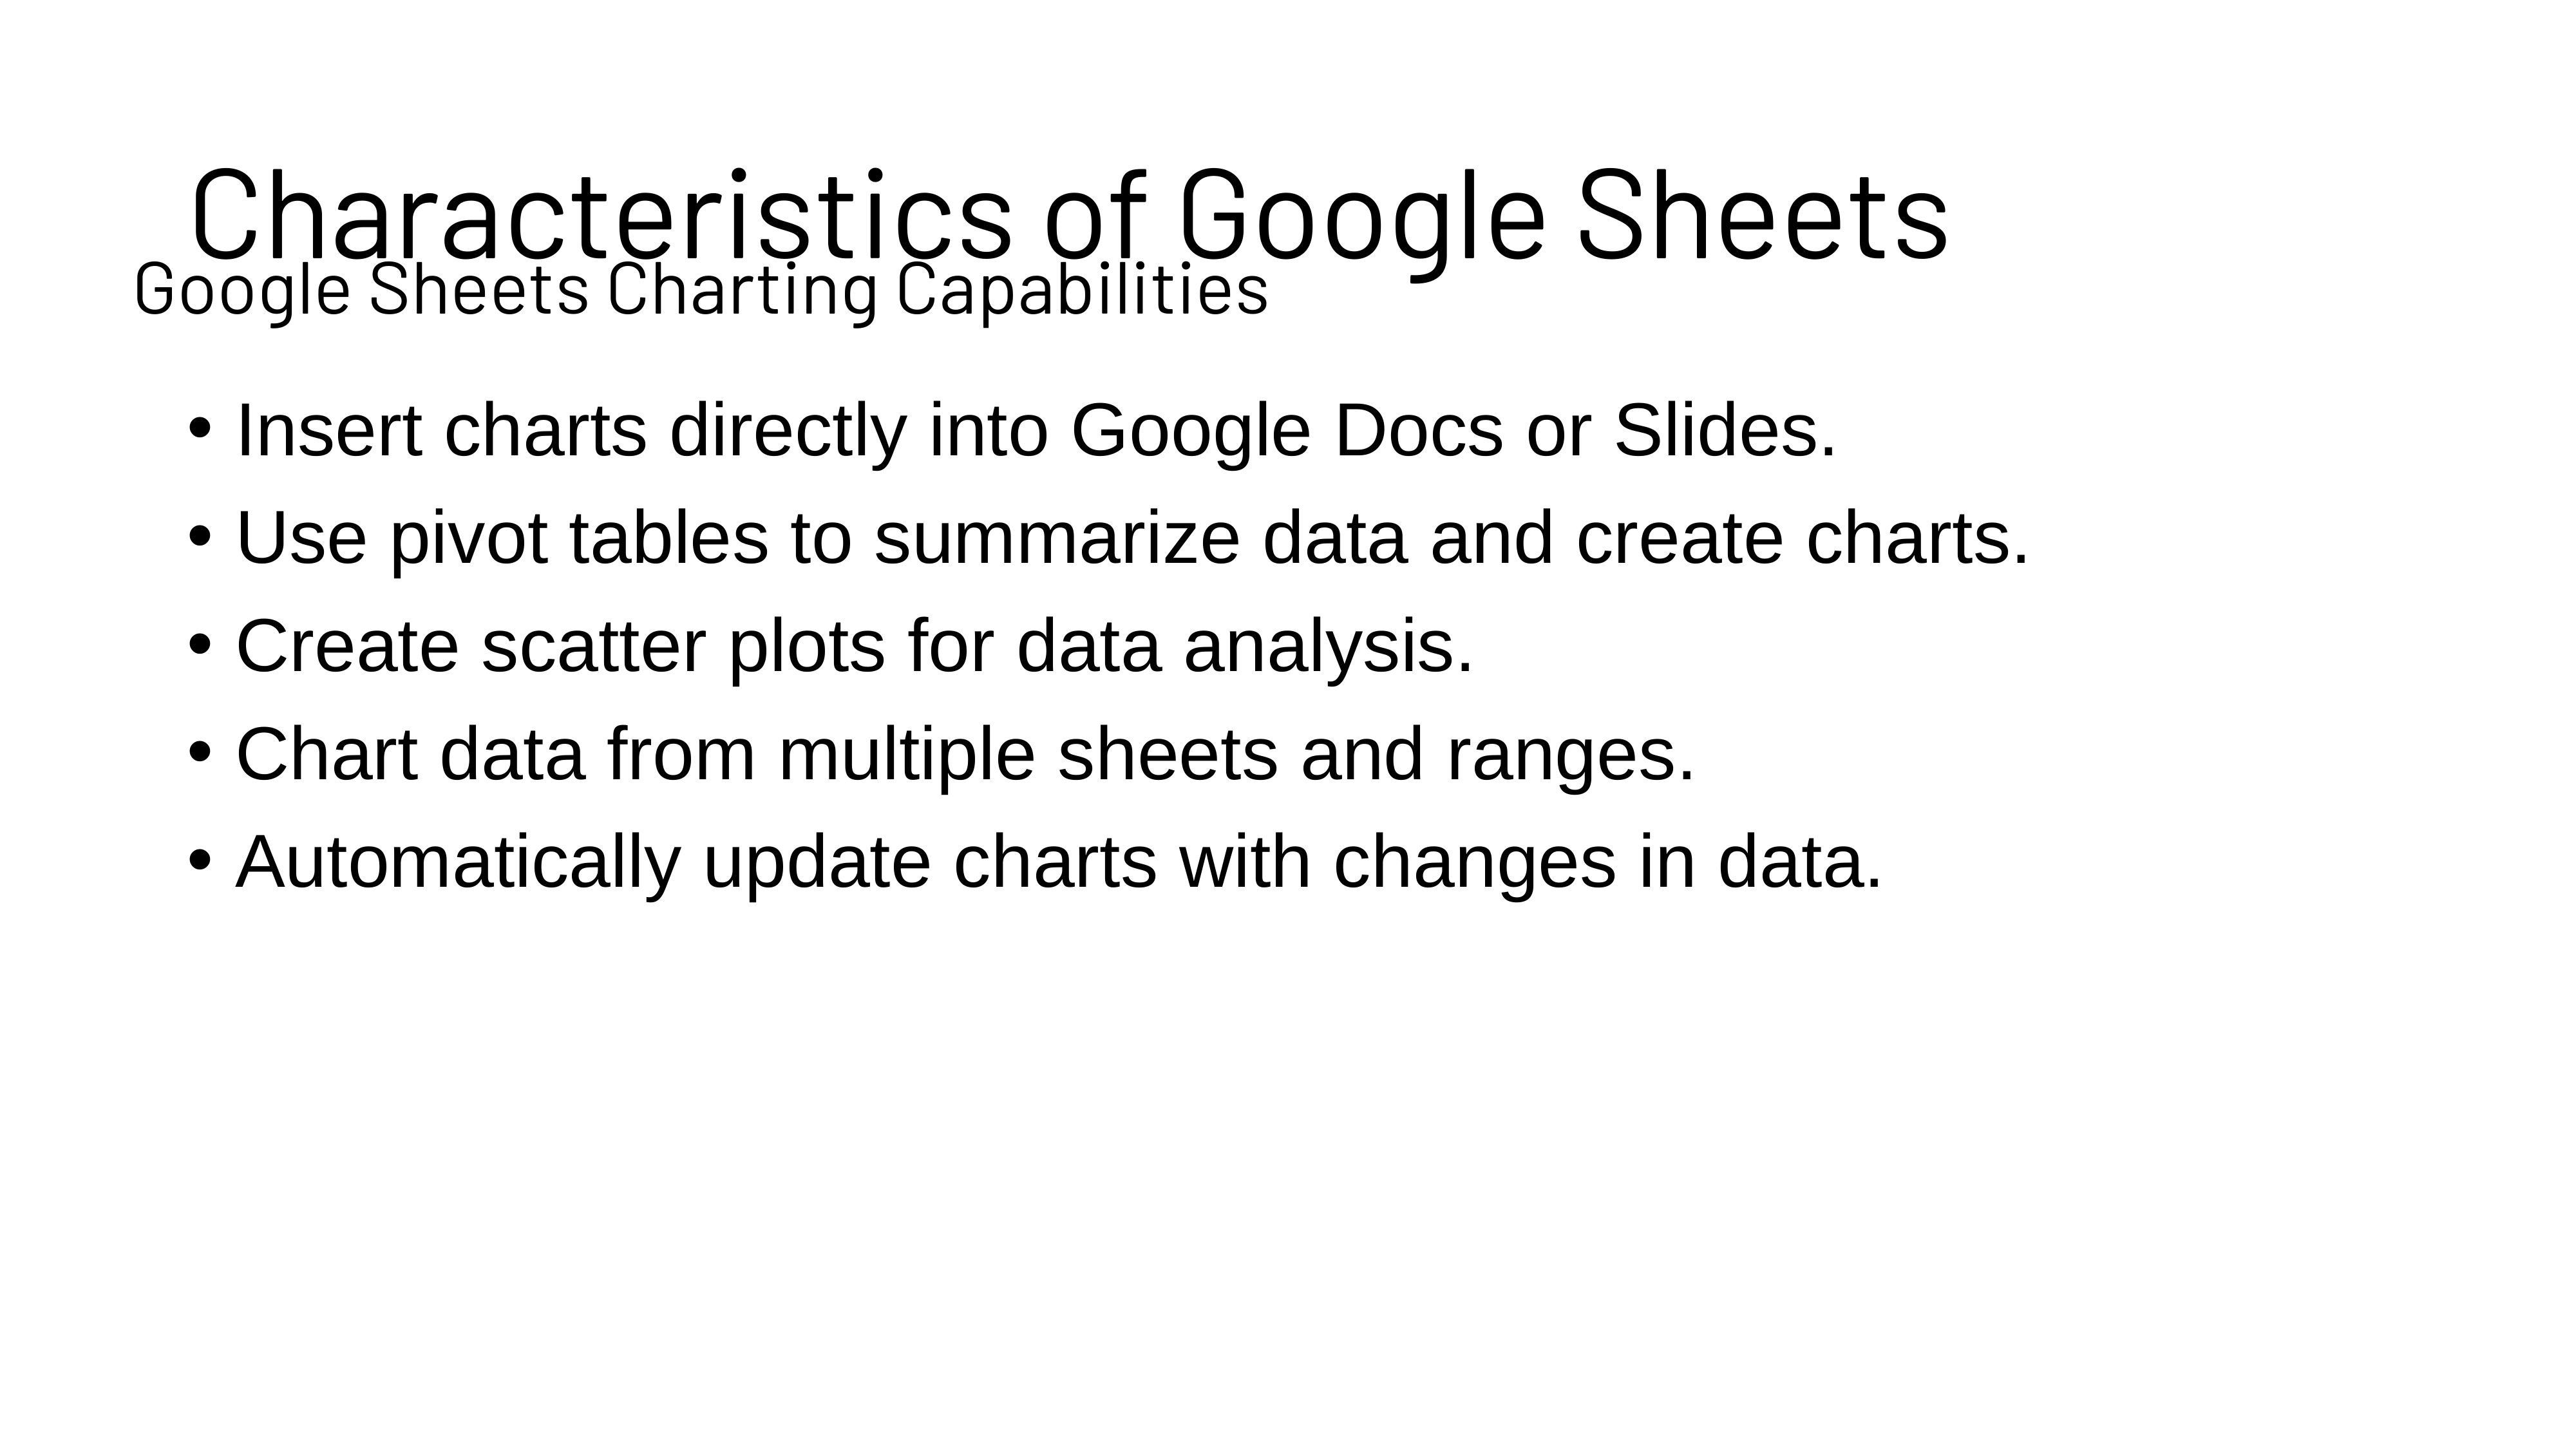

# Characteristics of Google Sheets
Google Sheets Charting Capabilities
Insert charts directly into Google Docs or Slides.
Use pivot tables to summarize data and create charts.
Create scatter plots for data analysis.
Chart data from multiple sheets and ranges.
Automatically update charts with changes in data.